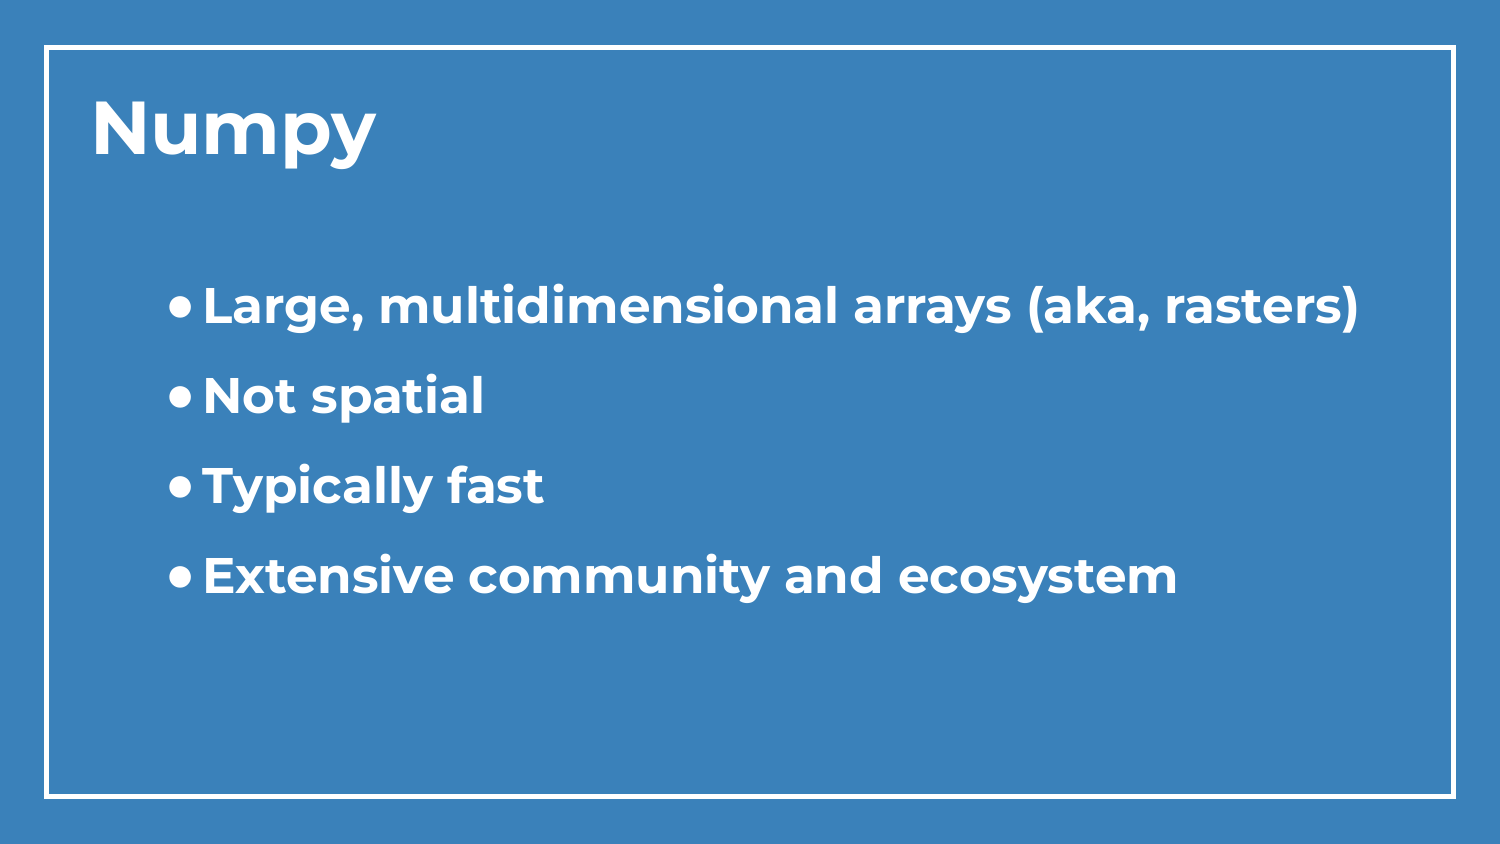

Numpy
Large, multidimensional arrays (aka, rasters)
Not spatial
Typically fast
Extensive community and ecosystem